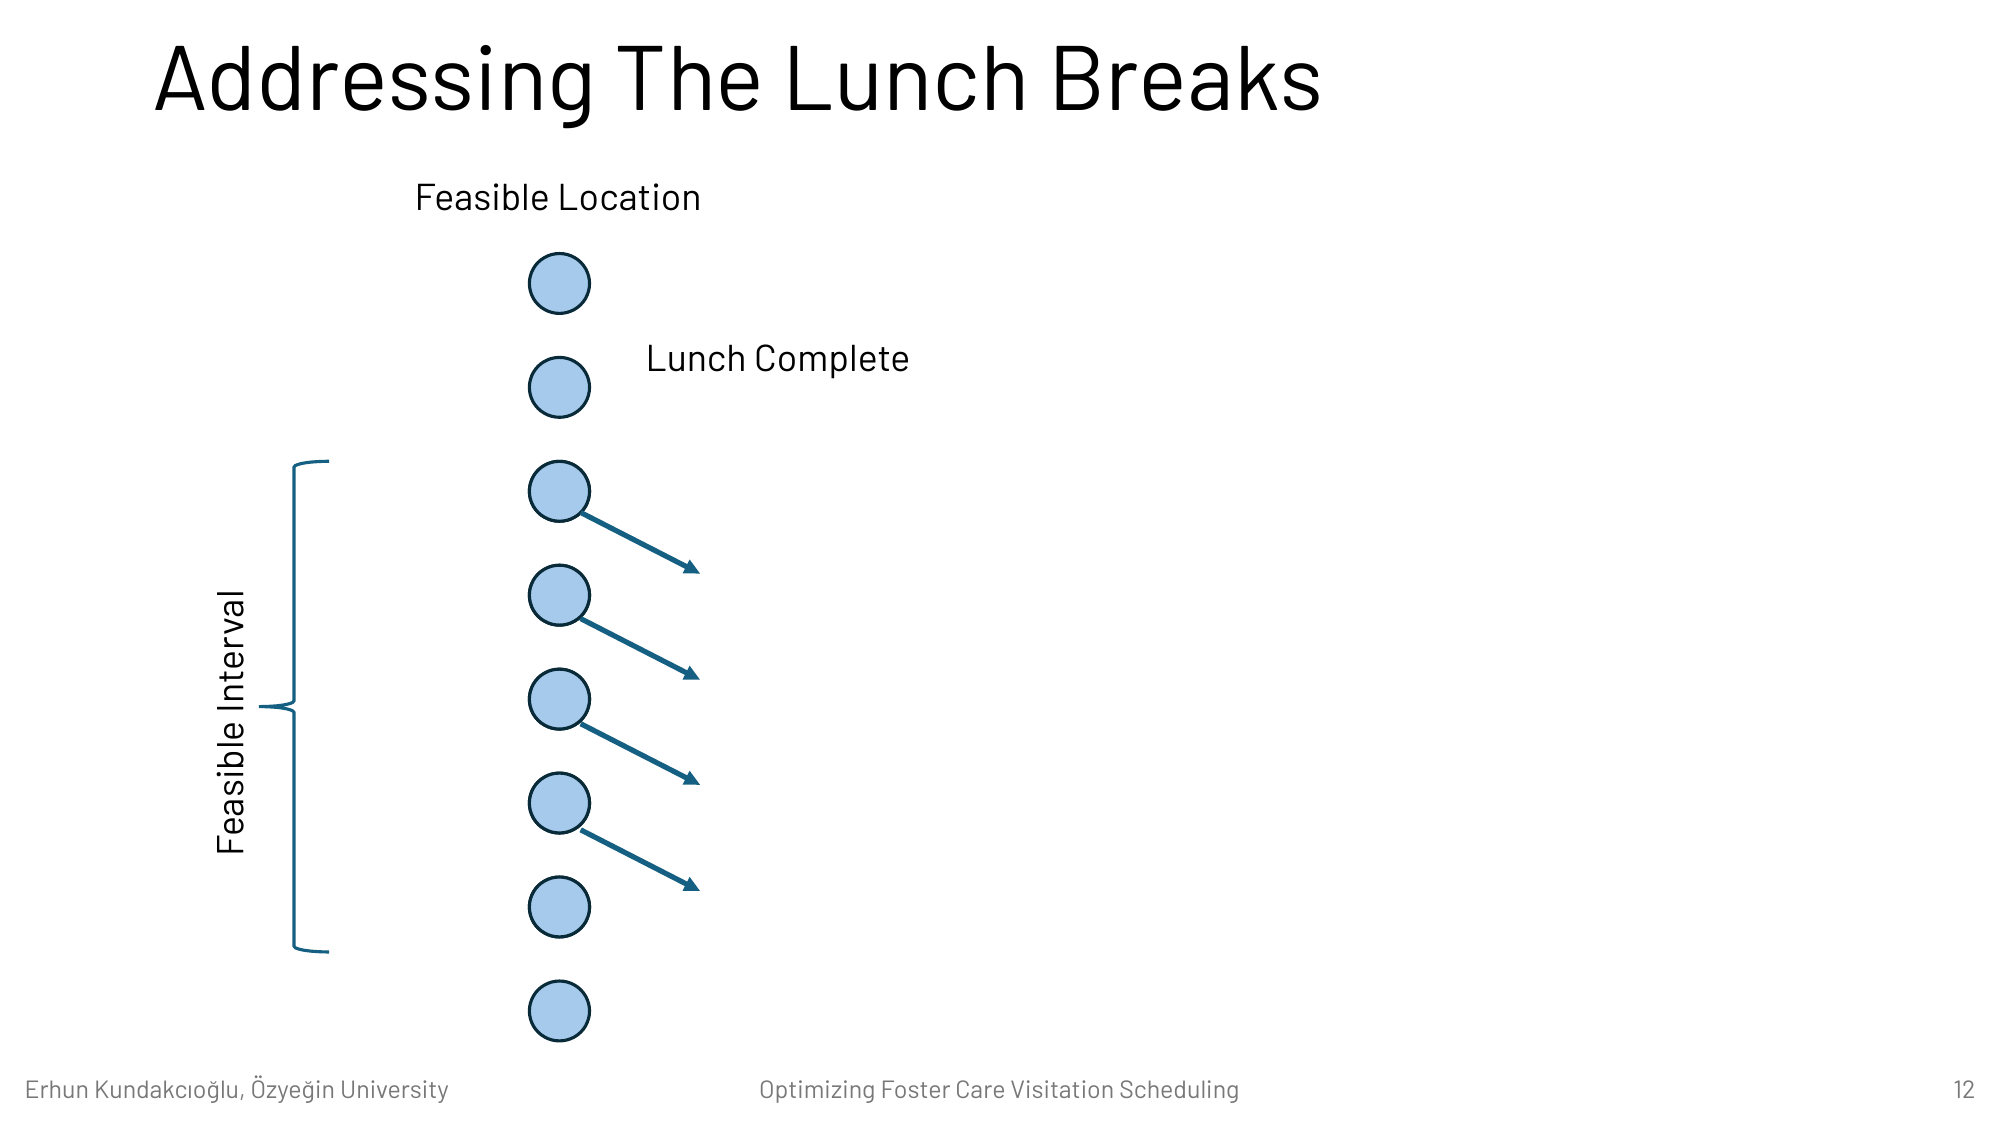

# Addressing The Lunch Breaks
Feasible Location

Lunch Complete

Feasible Interval

Optimizing Foster Care Visitation Scheduling
12
Erhun Kundakcıoğlu, Özyeğin University